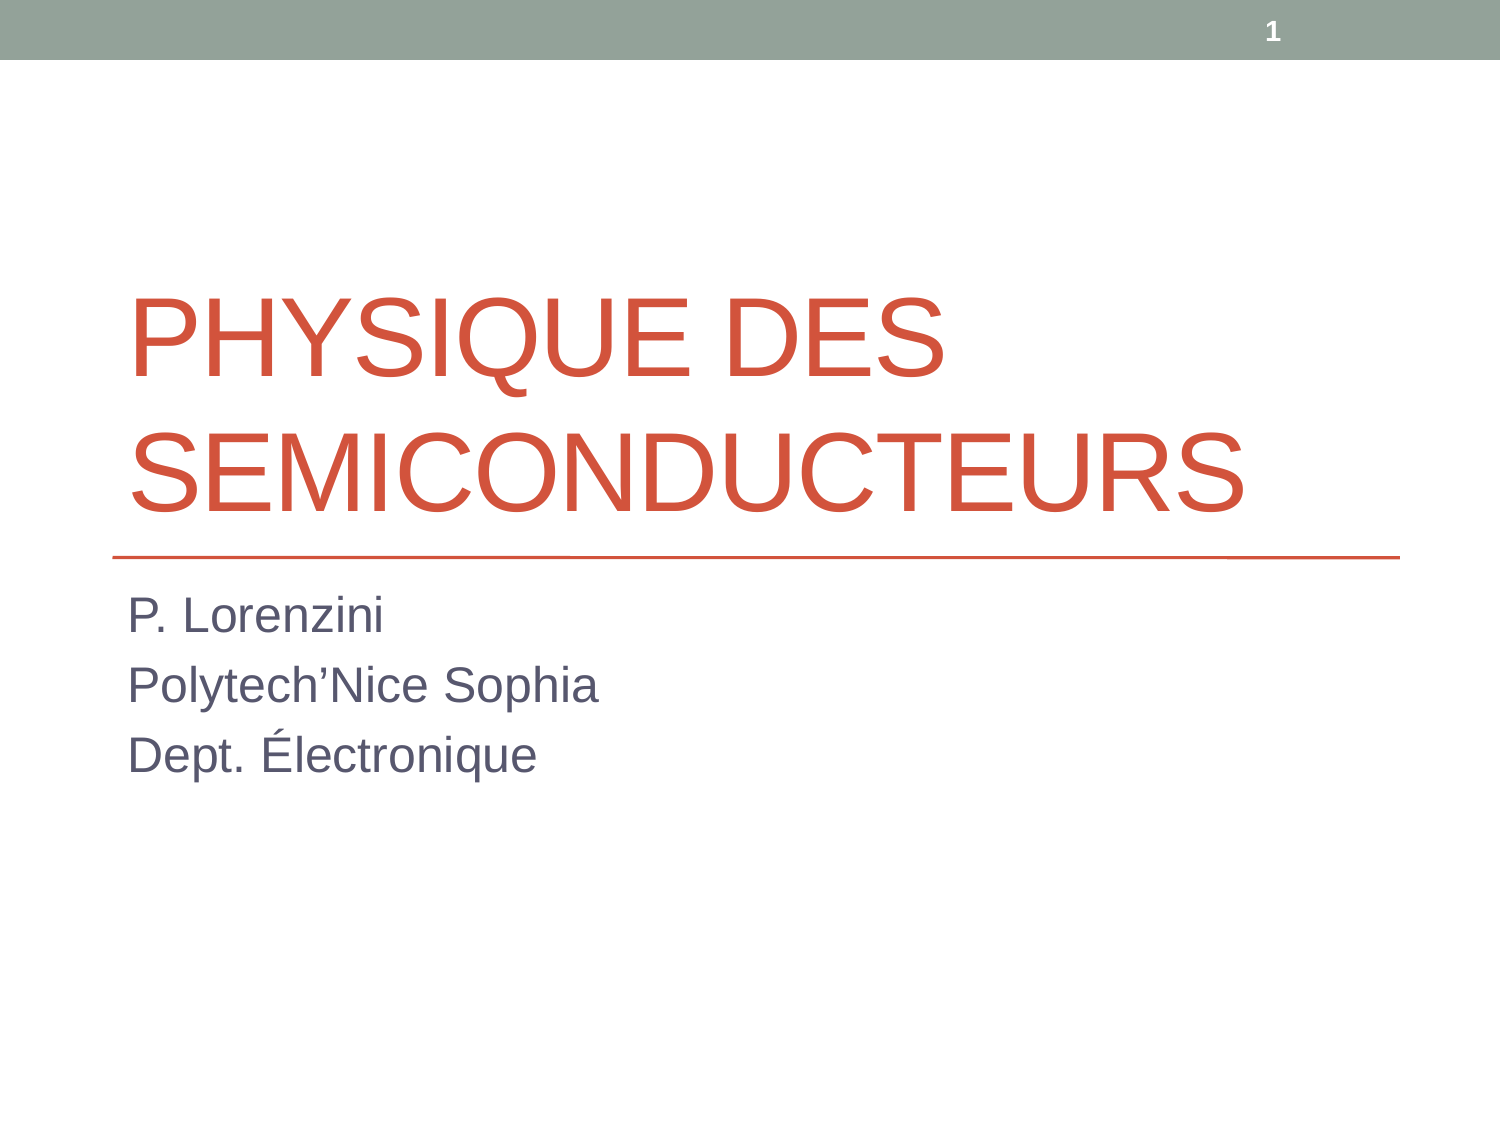

1
# Physique des Semiconducteurs
P. Lorenzini
Polytech’Nice Sophia
Dept. Électronique